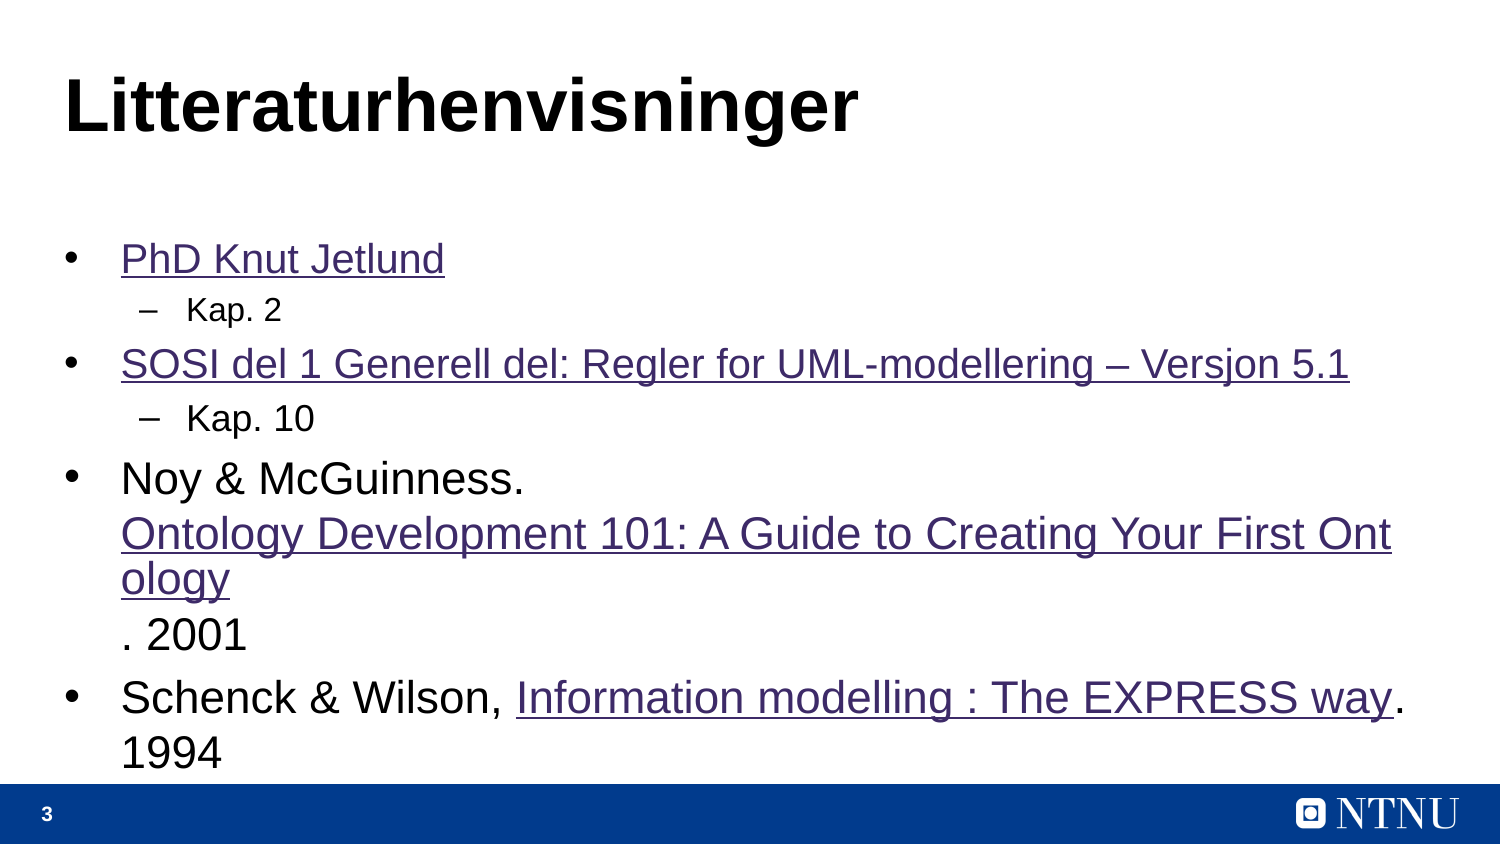

# Litteraturhenvisninger
PhD Knut Jetlund
Kap. 2
SOSI del 1 Generell del: Regler for UML-modellering – Versjon 5.1
Kap. 10
Noy & McGuinness. Ontology Development 101: A Guide to Creating Your First Ontology. 2001
Schenck & Wilson, Information modelling : The EXPRESS way. 1994